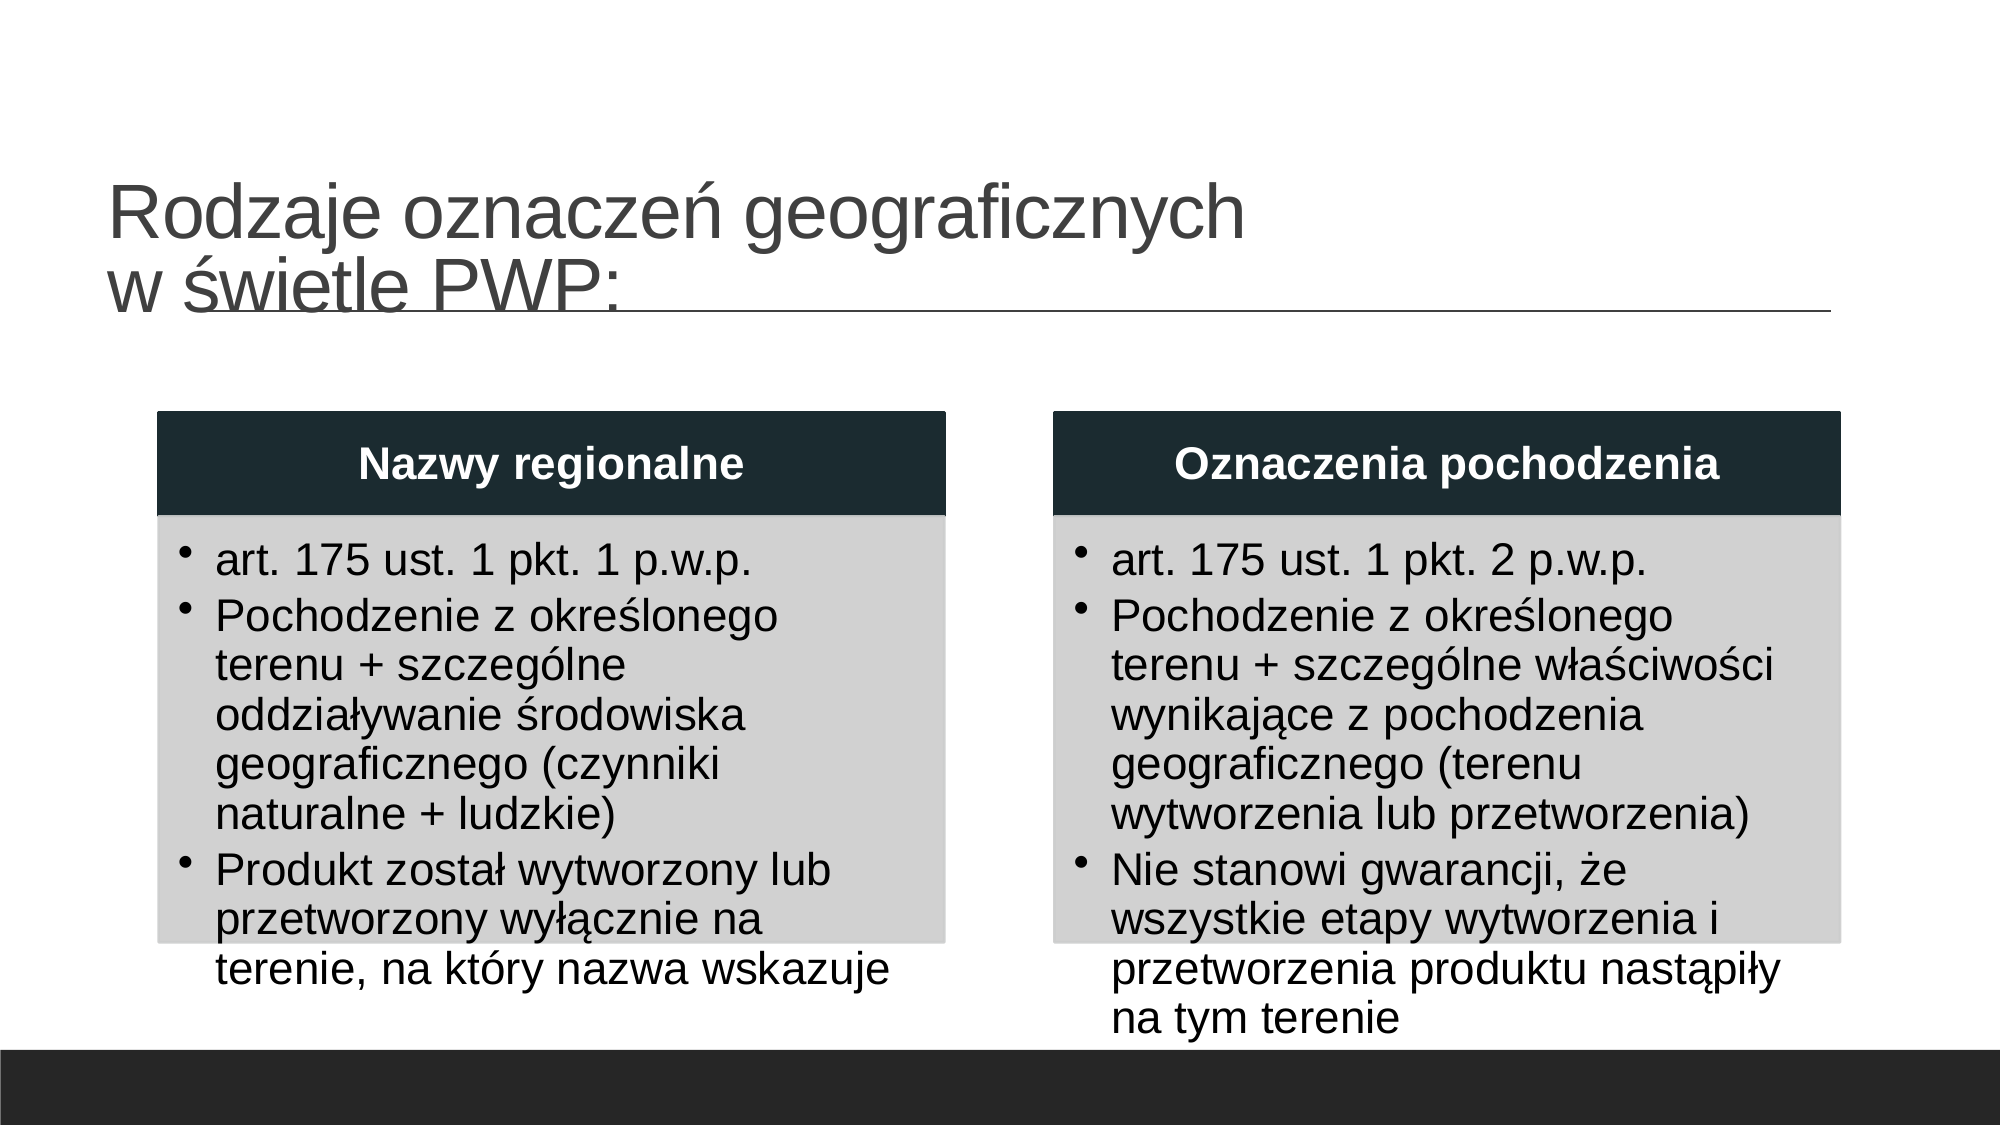

# Rodzaje oznaczeń geograficznych w świetle PWP:
Nazwy regionalne
art. 175 ust. 1 pkt. 1 p.w.p.
Pochodzenie z określonego terenu + szczególne oddziaływanie środowiska geograficznego (czynniki naturalne + ludzkie)
Produkt został wytworzony lub przetworzony wyłącznie na terenie, na który nazwa wskazuje
Oznaczenia pochodzenia
art. 175 ust. 1 pkt. 2 p.w.p.
Pochodzenie z określonego terenu + szczególne właściwości wynikające z pochodzenia geograficznego (terenu wytworzenia lub przetworzenia)
Nie stanowi gwarancji, że wszystkie etapy wytworzenia i przetworzenia produktu nastąpiły na tym terenie